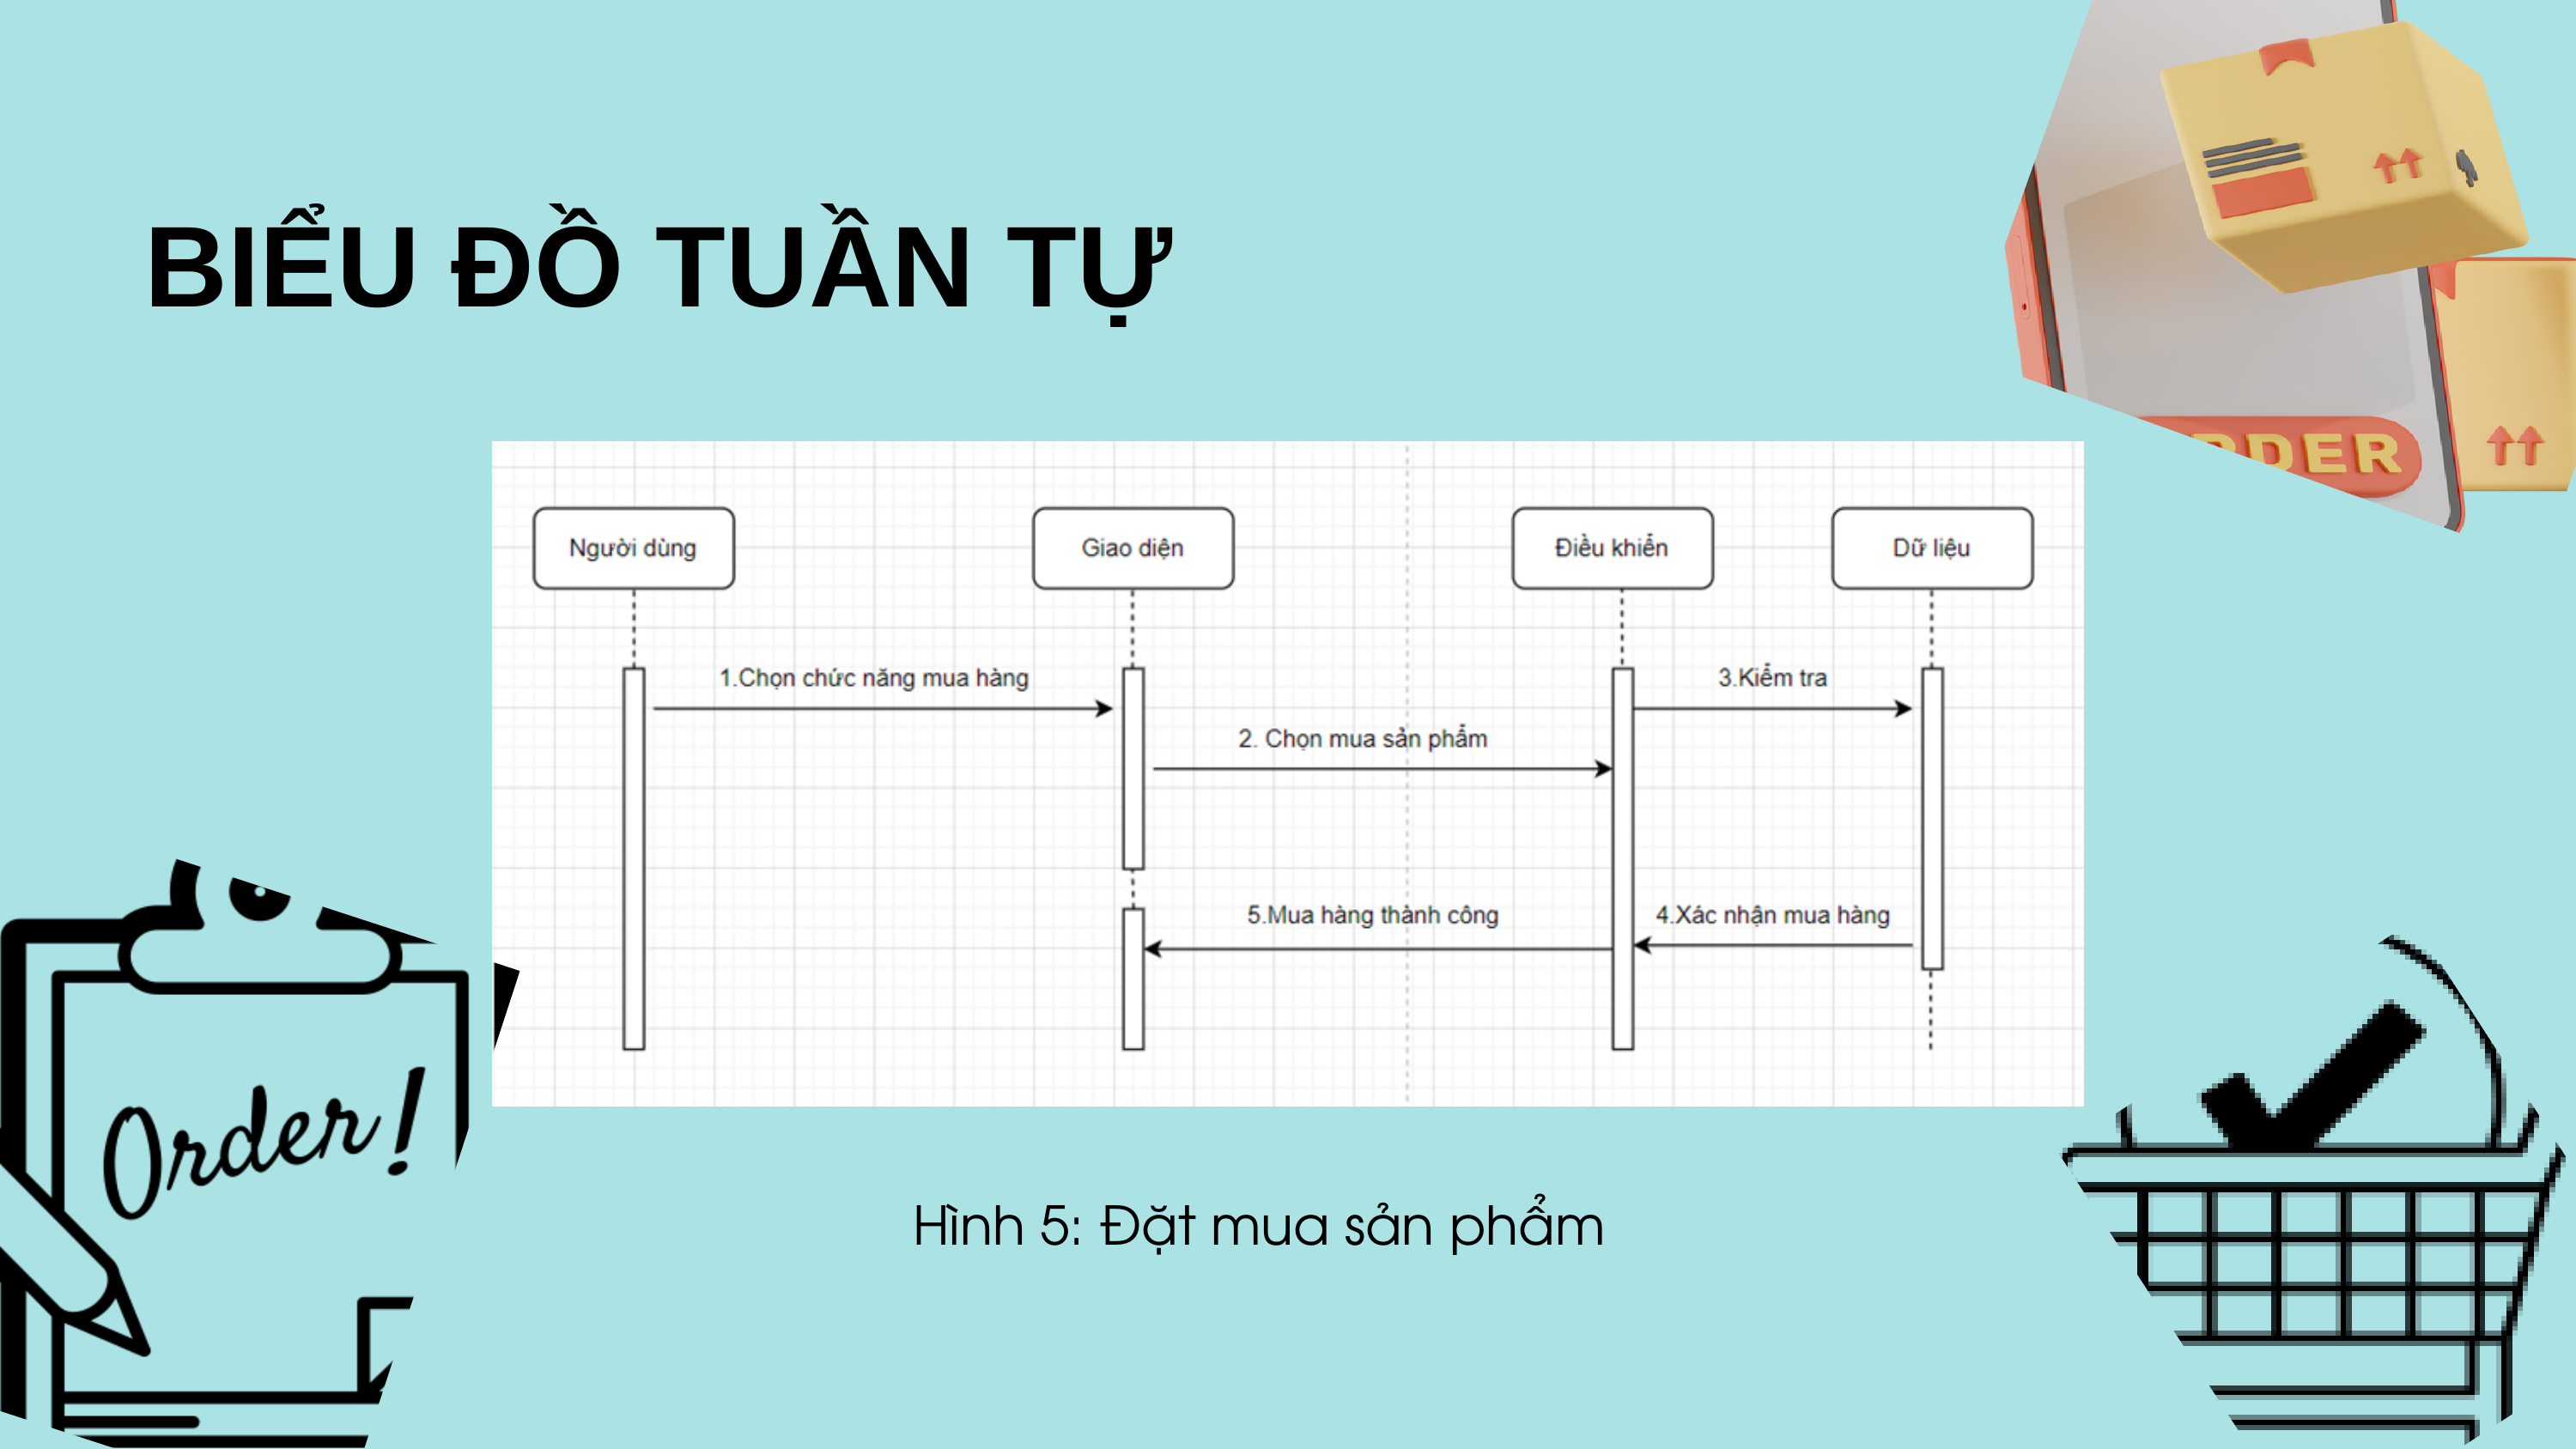

BIỂU ĐỒ TUẦN TỰ

Hình 5: Đặt mua sản phẩm